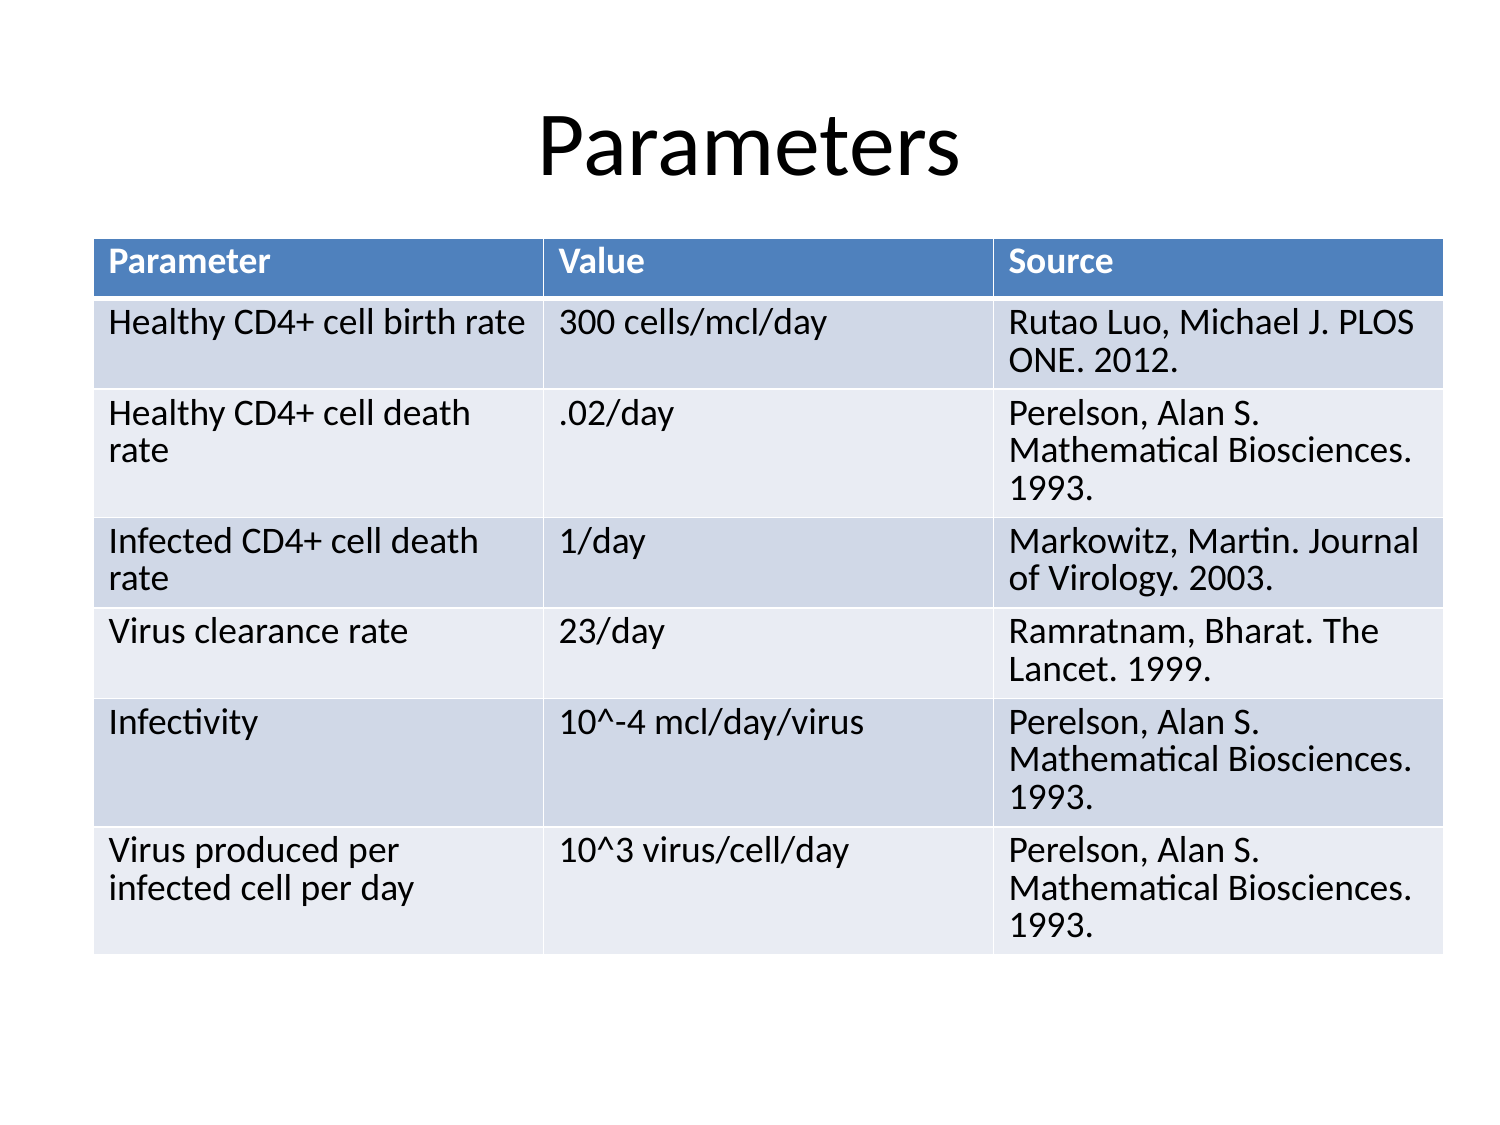

# Parameters
| Parameter | Value | Source |
| --- | --- | --- |
| Healthy CD4+ cell birth rate | 300 cells/mcl/day | Rutao Luo, Michael J. PLOS ONE. 2012. |
| Healthy CD4+ cell death rate | .02/day | Perelson, Alan S. Mathematical Biosciences. 1993. |
| Infected CD4+ cell death rate | 1/day | Markowitz, Martin. Journal of Virology. 2003. |
| Virus clearance rate | 23/day | Ramratnam, Bharat. The Lancet. 1999. |
| Infectivity | 10^-4 mcl/day/virus | Perelson, Alan S. Mathematical Biosciences. 1993. |
| Virus produced per infected cell per day | 10^3 virus/cell/day | Perelson, Alan S. Mathematical Biosciences. 1993. |